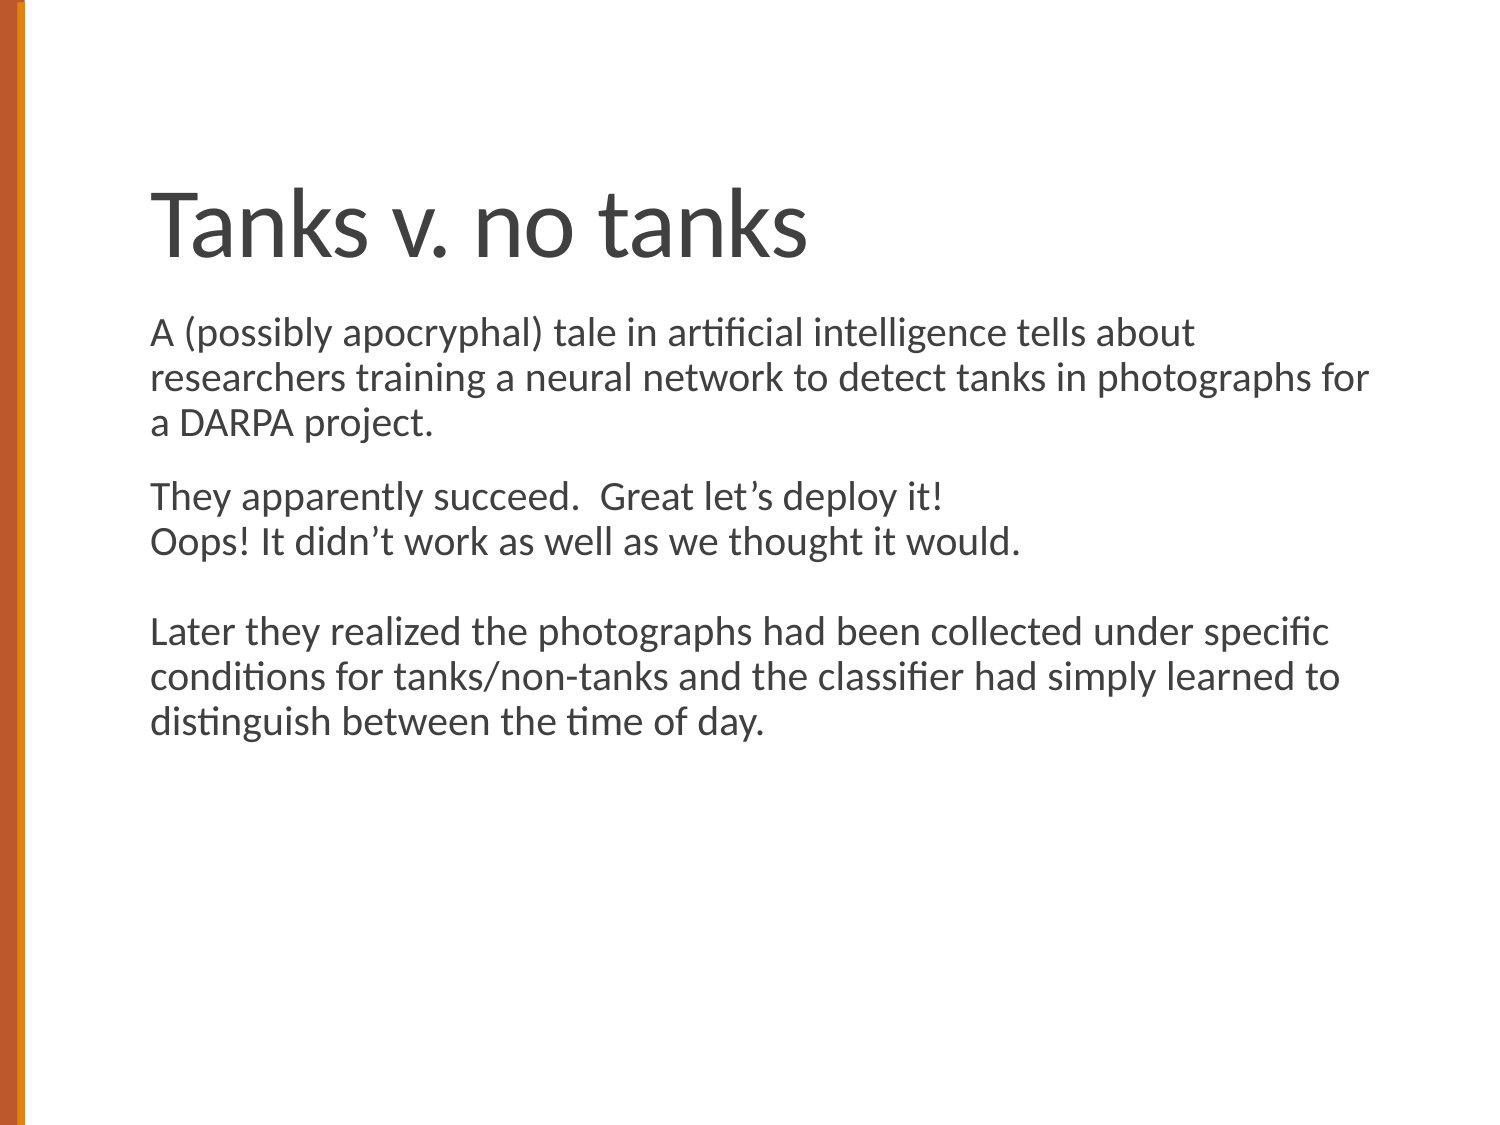

# Tanks v. no tanks
A (possibly apocryphal) tale in artificial intelligence tells about researchers training a neural network to detect tanks in photographs for a DARPA project.
They apparently succeed.  Great let’s deploy it!
Oops! It didn’t work as well as we thought it would.
Later they realized the photographs had been collected under specific conditions for tanks/non-tanks and the classifier had simply learned to distinguish between the time of day.